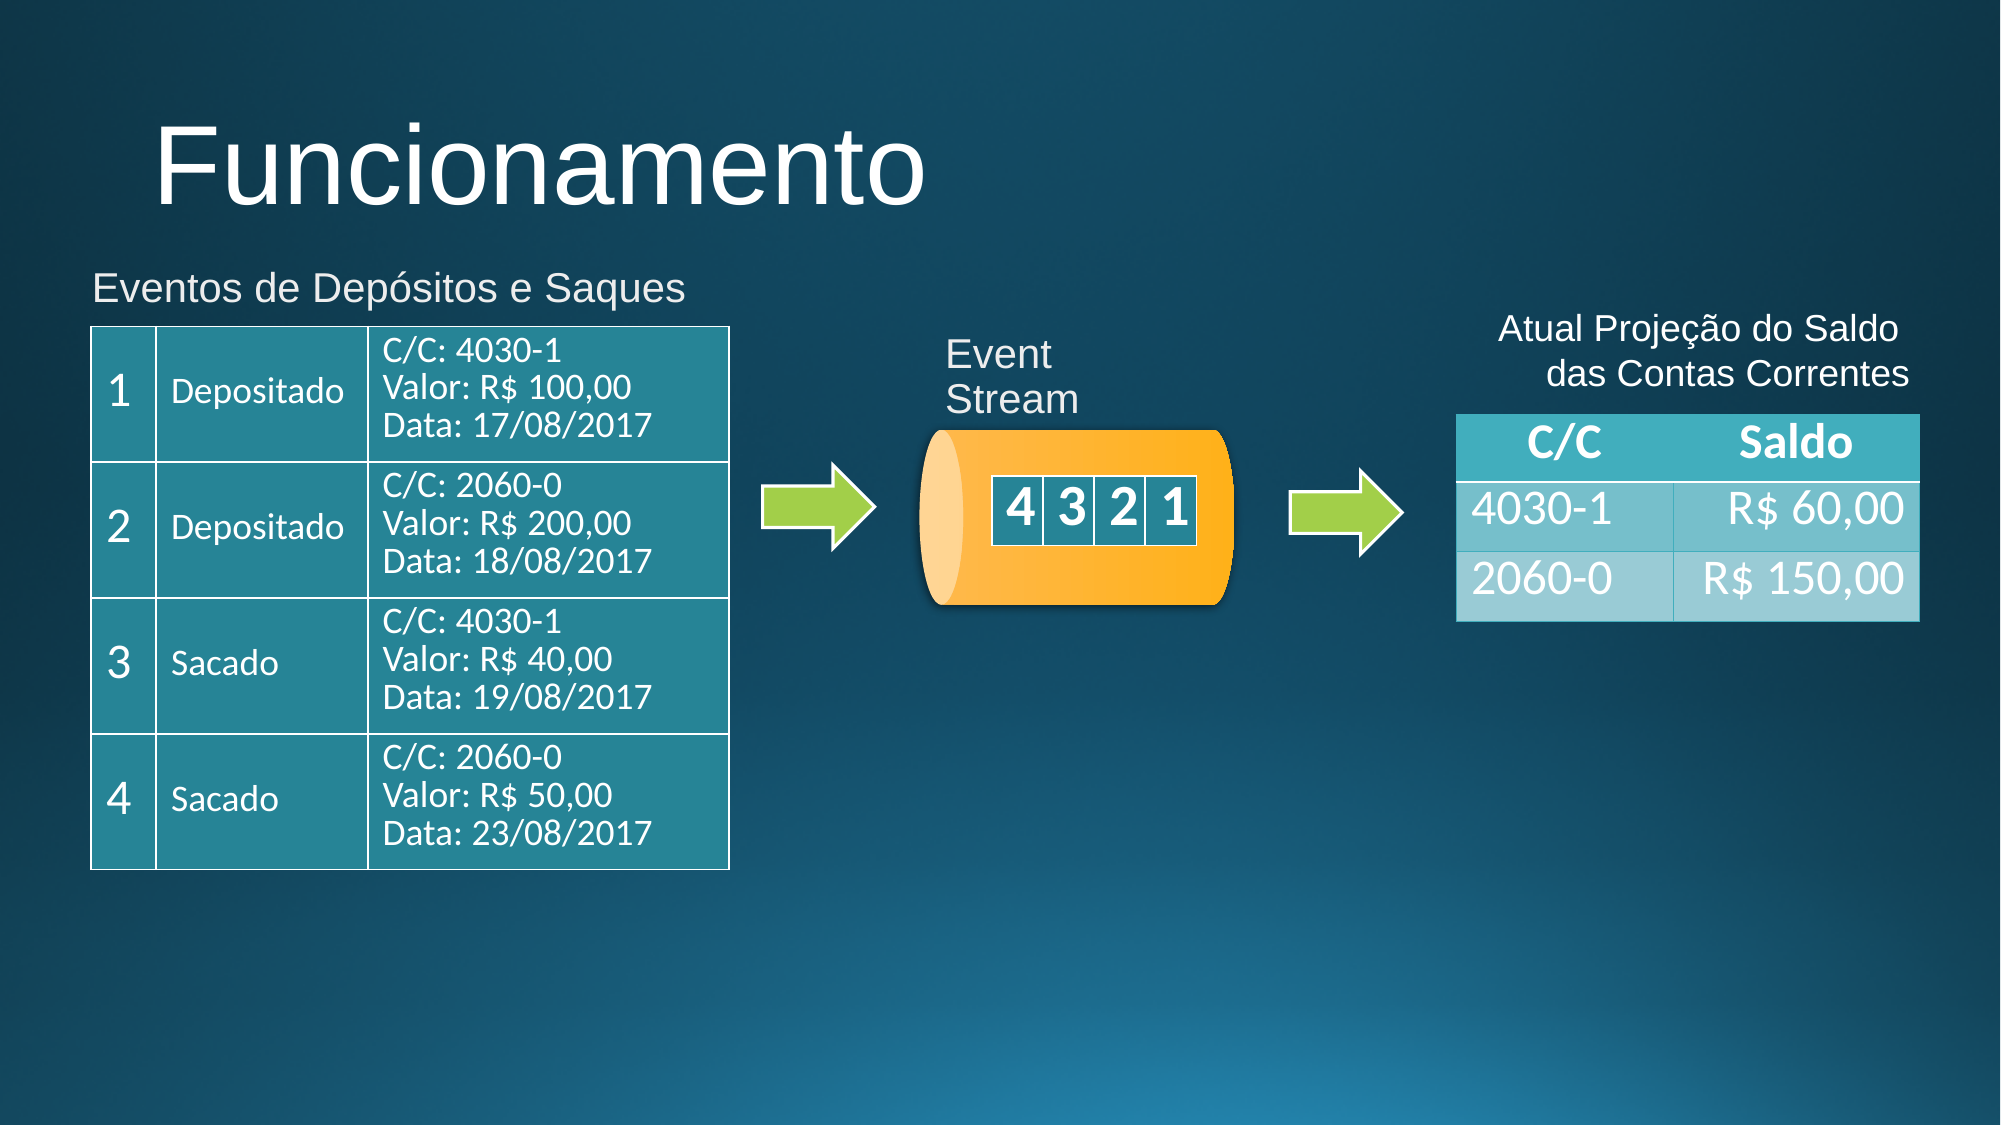

# Funcionamento
Eventos de Depósitos e Saques
Atual Projeção do Saldo
das Contas Correntes
Event Stream
| 1 | Depositado | C/C: 4030-1 Valor: R$ 100,00 Data: 17/08/2017 |
| --- | --- | --- |
| 2 | Depositado | C/C: 2060-0 Valor: R$ 200,00 Data: 18/08/2017 |
| 3 | Sacado | C/C: 4030-1 Valor: R$ 40,00 Data: 19/08/2017 |
| 4 | Sacado | C/C: 2060-0 Valor: R$ 50,00 Data: 23/08/2017 |

| C/C | Saldo |
| --- | --- |
| 4030-1 | R$ 60,00 |
| 2060-0 | R$ 150,00 |

| 4 | 3 | 2 | 1 |
| --- | --- | --- | --- |